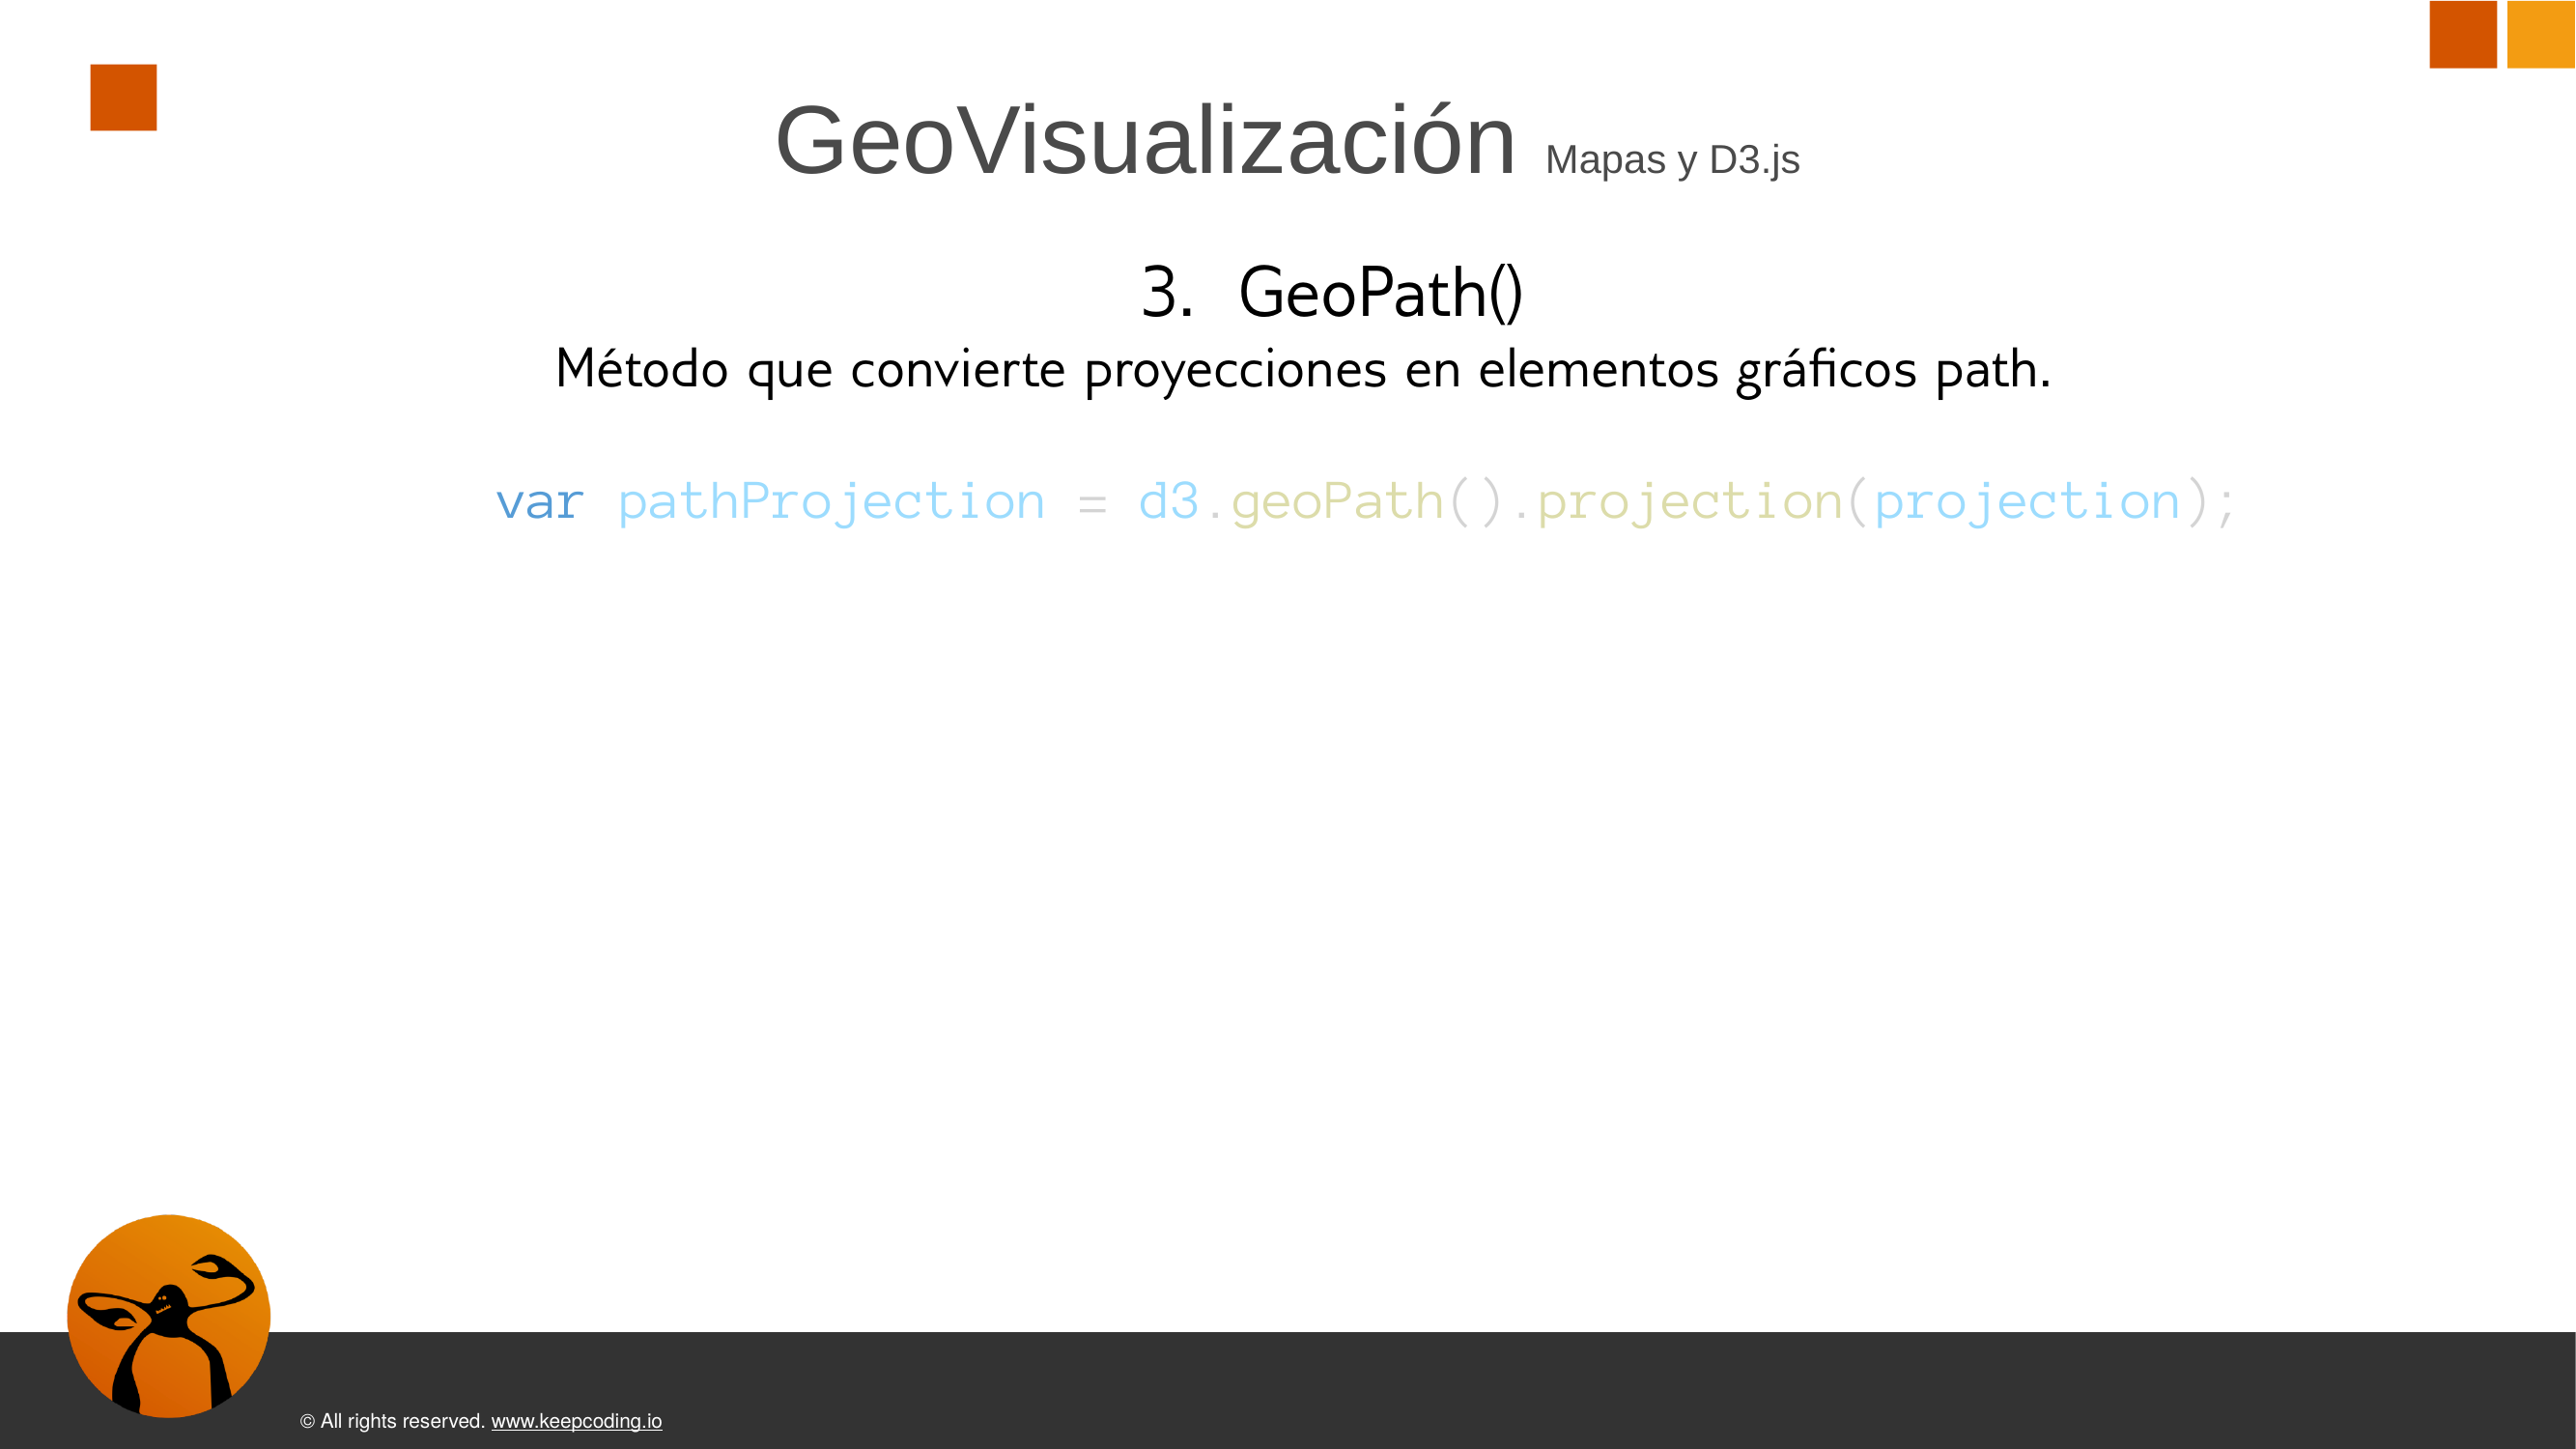

Point, LineString, Polygon, MultiPoint, MultiLineString, and MultiPolygon
# GeoVisualización Mapas y D3.js
3.  GeoPath()
                           Método que convierte proyecciones en elementos gráficos path.
    var pathProjection = d3.geoPath().projection(projection);